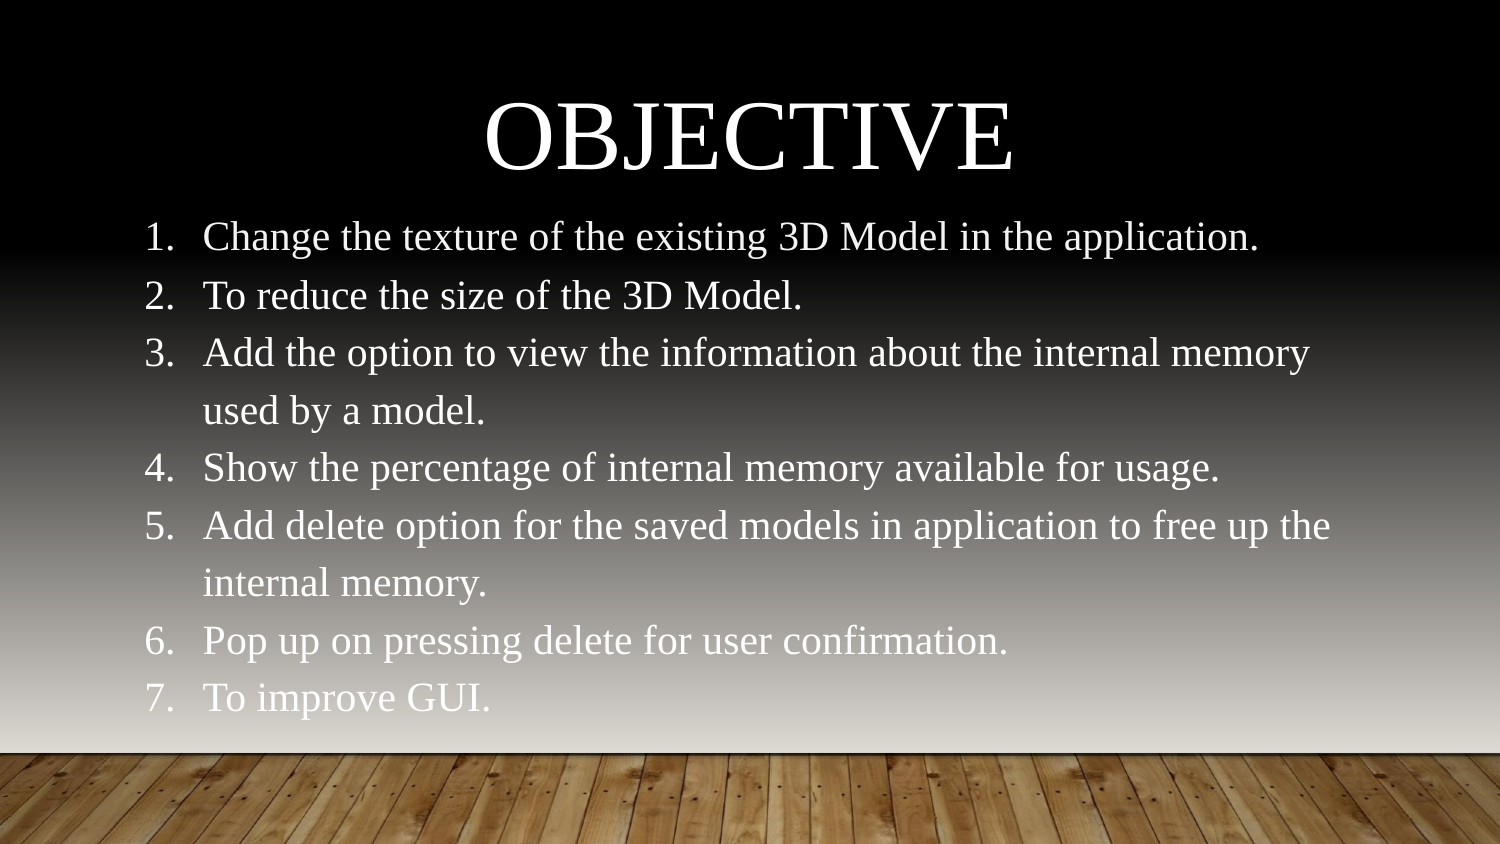

OBJECTIVE
# Change the texture of the existing 3D Model in the application.
To reduce the size of the 3D Model.
Add the option to view the information about the internal memory used by a model.
Show the percentage of internal memory available for usage.
Add delete option for the saved models in application to free up the internal memory.
Pop up on pressing delete for user confirmation.
To improve GUI.